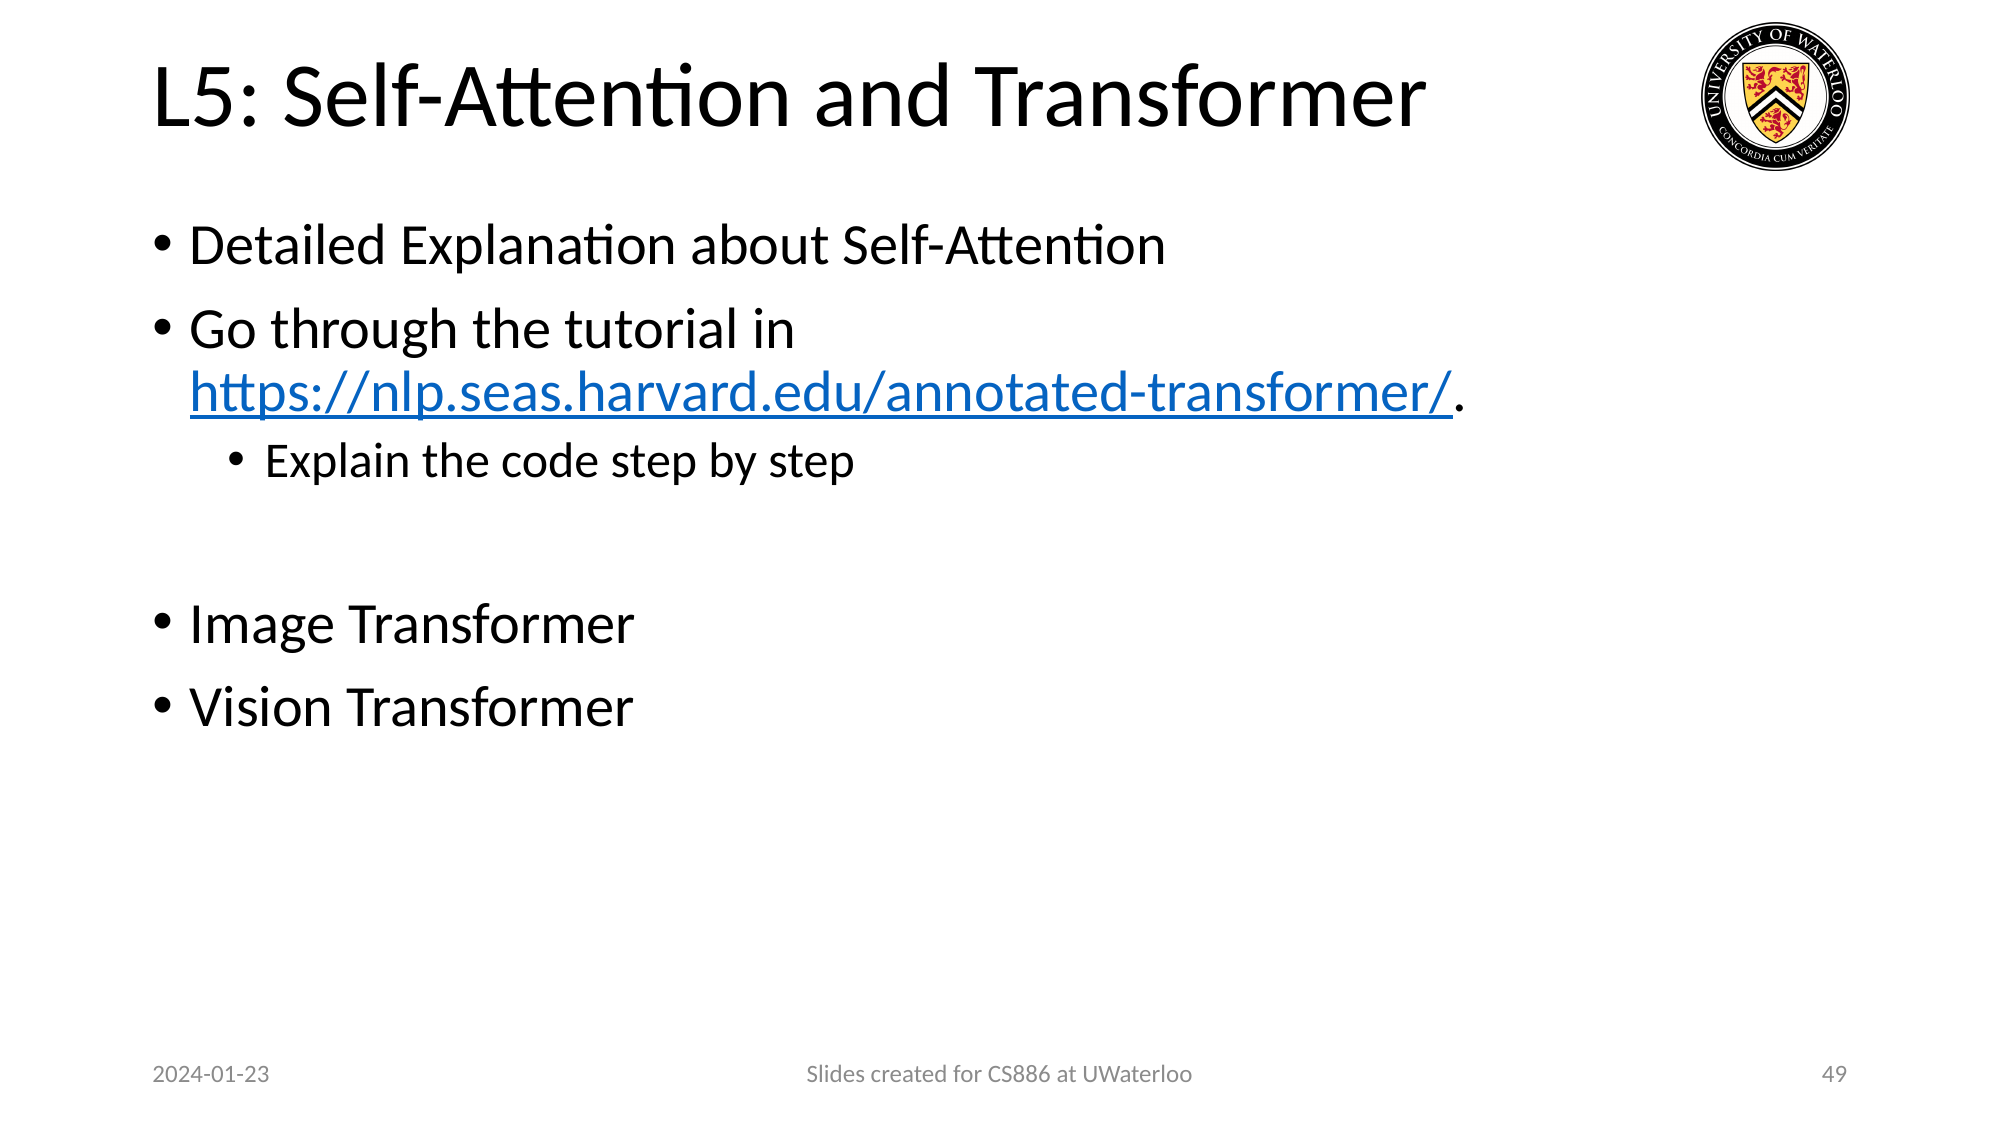

# L5: Self-Attention and Transformer
Detailed Explanation about Self-Attention
Go through the tutorial in https://nlp.seas.harvard.edu/annotated-transformer/.
Explain the code step by step

Image Transformer
Vision Transformer
2024-01-23
Slides created for CS886 at UWaterloo
49